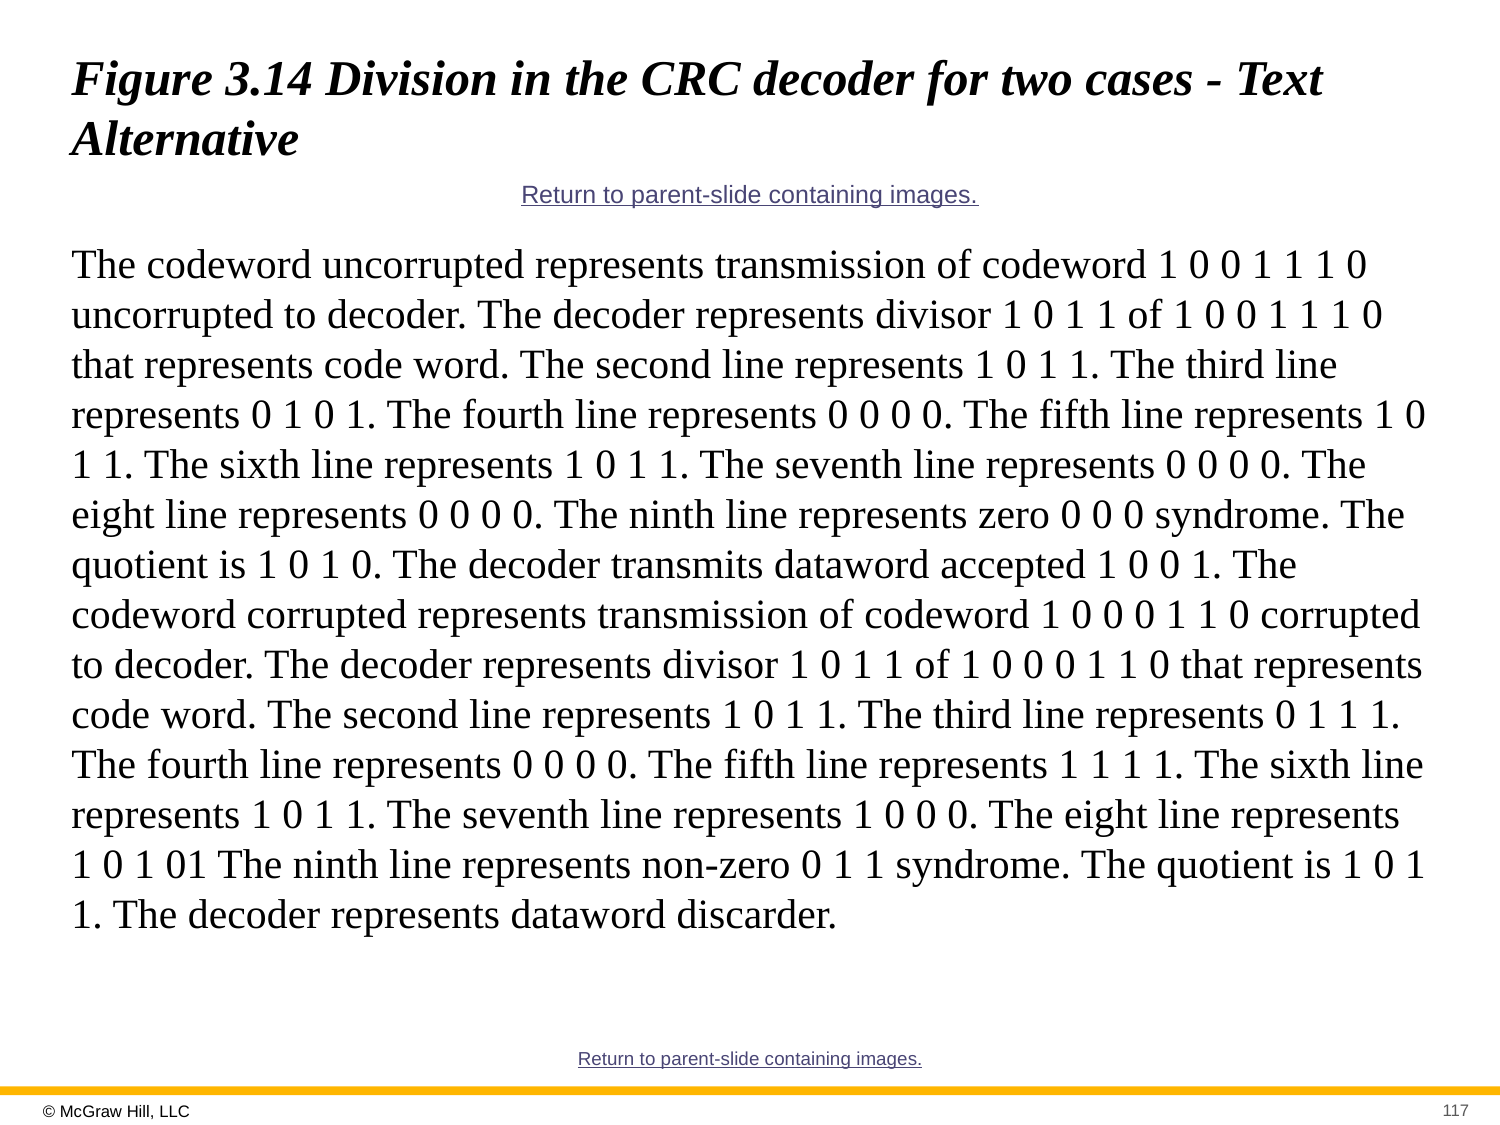

# Figure 3.14 Division in the CRC decoder for two cases - Text Alternative
Return to parent-slide containing images.
The codeword uncorrupted represents transmission of codeword 1 0 0 1 1 1 0 uncorrupted to decoder. The decoder represents divisor 1 0 1 1 of 1 0 0 1 1 1 0 that represents code word. The second line represents 1 0 1 1. The third line represents 0 1 0 1. The fourth line represents 0 0 0 0. The fifth line represents 1 0 1 1. The sixth line represents 1 0 1 1. The seventh line represents 0 0 0 0. The eight line represents 0 0 0 0. The ninth line represents zero 0 0 0 syndrome. The quotient is 1 0 1 0. The decoder transmits dataword accepted 1 0 0 1. The codeword corrupted represents transmission of codeword 1 0 0 0 1 1 0 corrupted to decoder. The decoder represents divisor 1 0 1 1 of 1 0 0 0 1 1 0 that represents code word. The second line represents 1 0 1 1. The third line represents 0 1 1 1. The fourth line represents 0 0 0 0. The fifth line represents 1 1 1 1. The sixth line represents 1 0 1 1. The seventh line represents 1 0 0 0. The eight line represents 1 0 1 01 The ninth line represents non-zero 0 1 1 syndrome. The quotient is 1 0 1 1. The decoder represents dataword discarder.
Return to parent-slide containing images.
117